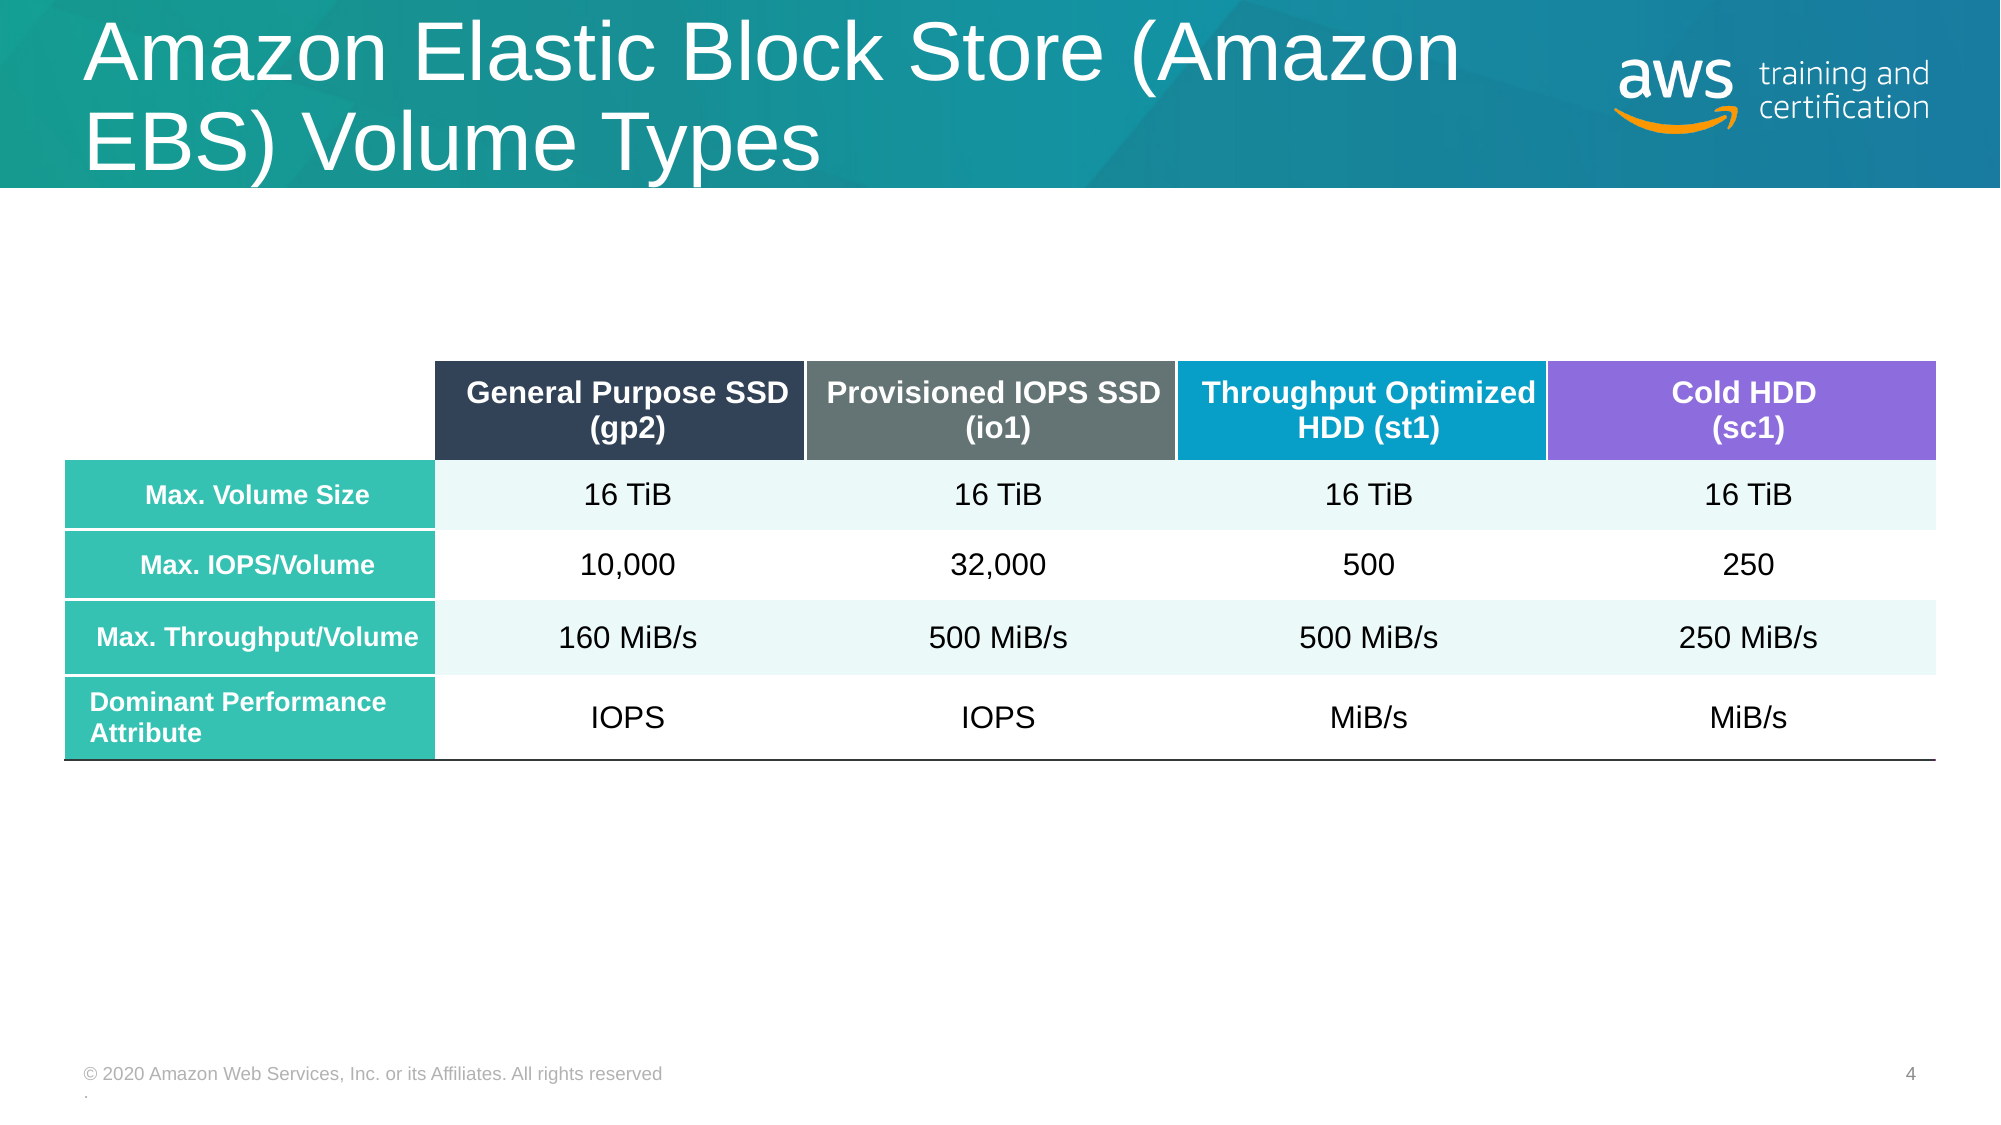

# Amazon Elastic Block Store (Amazon EBS) Volume Types
|  | General Purpose SSD (gp2) | Provisioned IOPS SSD (io1) | Throughput Optimized HDD (st1) | Cold HDD (sc1) |
| --- | --- | --- | --- | --- |
| Max. Volume Size | 16 TiB | 16 TiB | 16 TiB | 16 TiB |
| Max. IOPS/Volume | 10,000 | 32,000 | 500 | 250 |
| Max. Throughput/Volume | 160 MiB/s | 500 MiB/s | 500 MiB/s | 250 MiB/s |
| Dominant Performance Attribute | IOPS | IOPS | MiB/s | MiB/s |
© 2020 Amazon Web Services, Inc. or its Affiliates. All rights reserved.
4